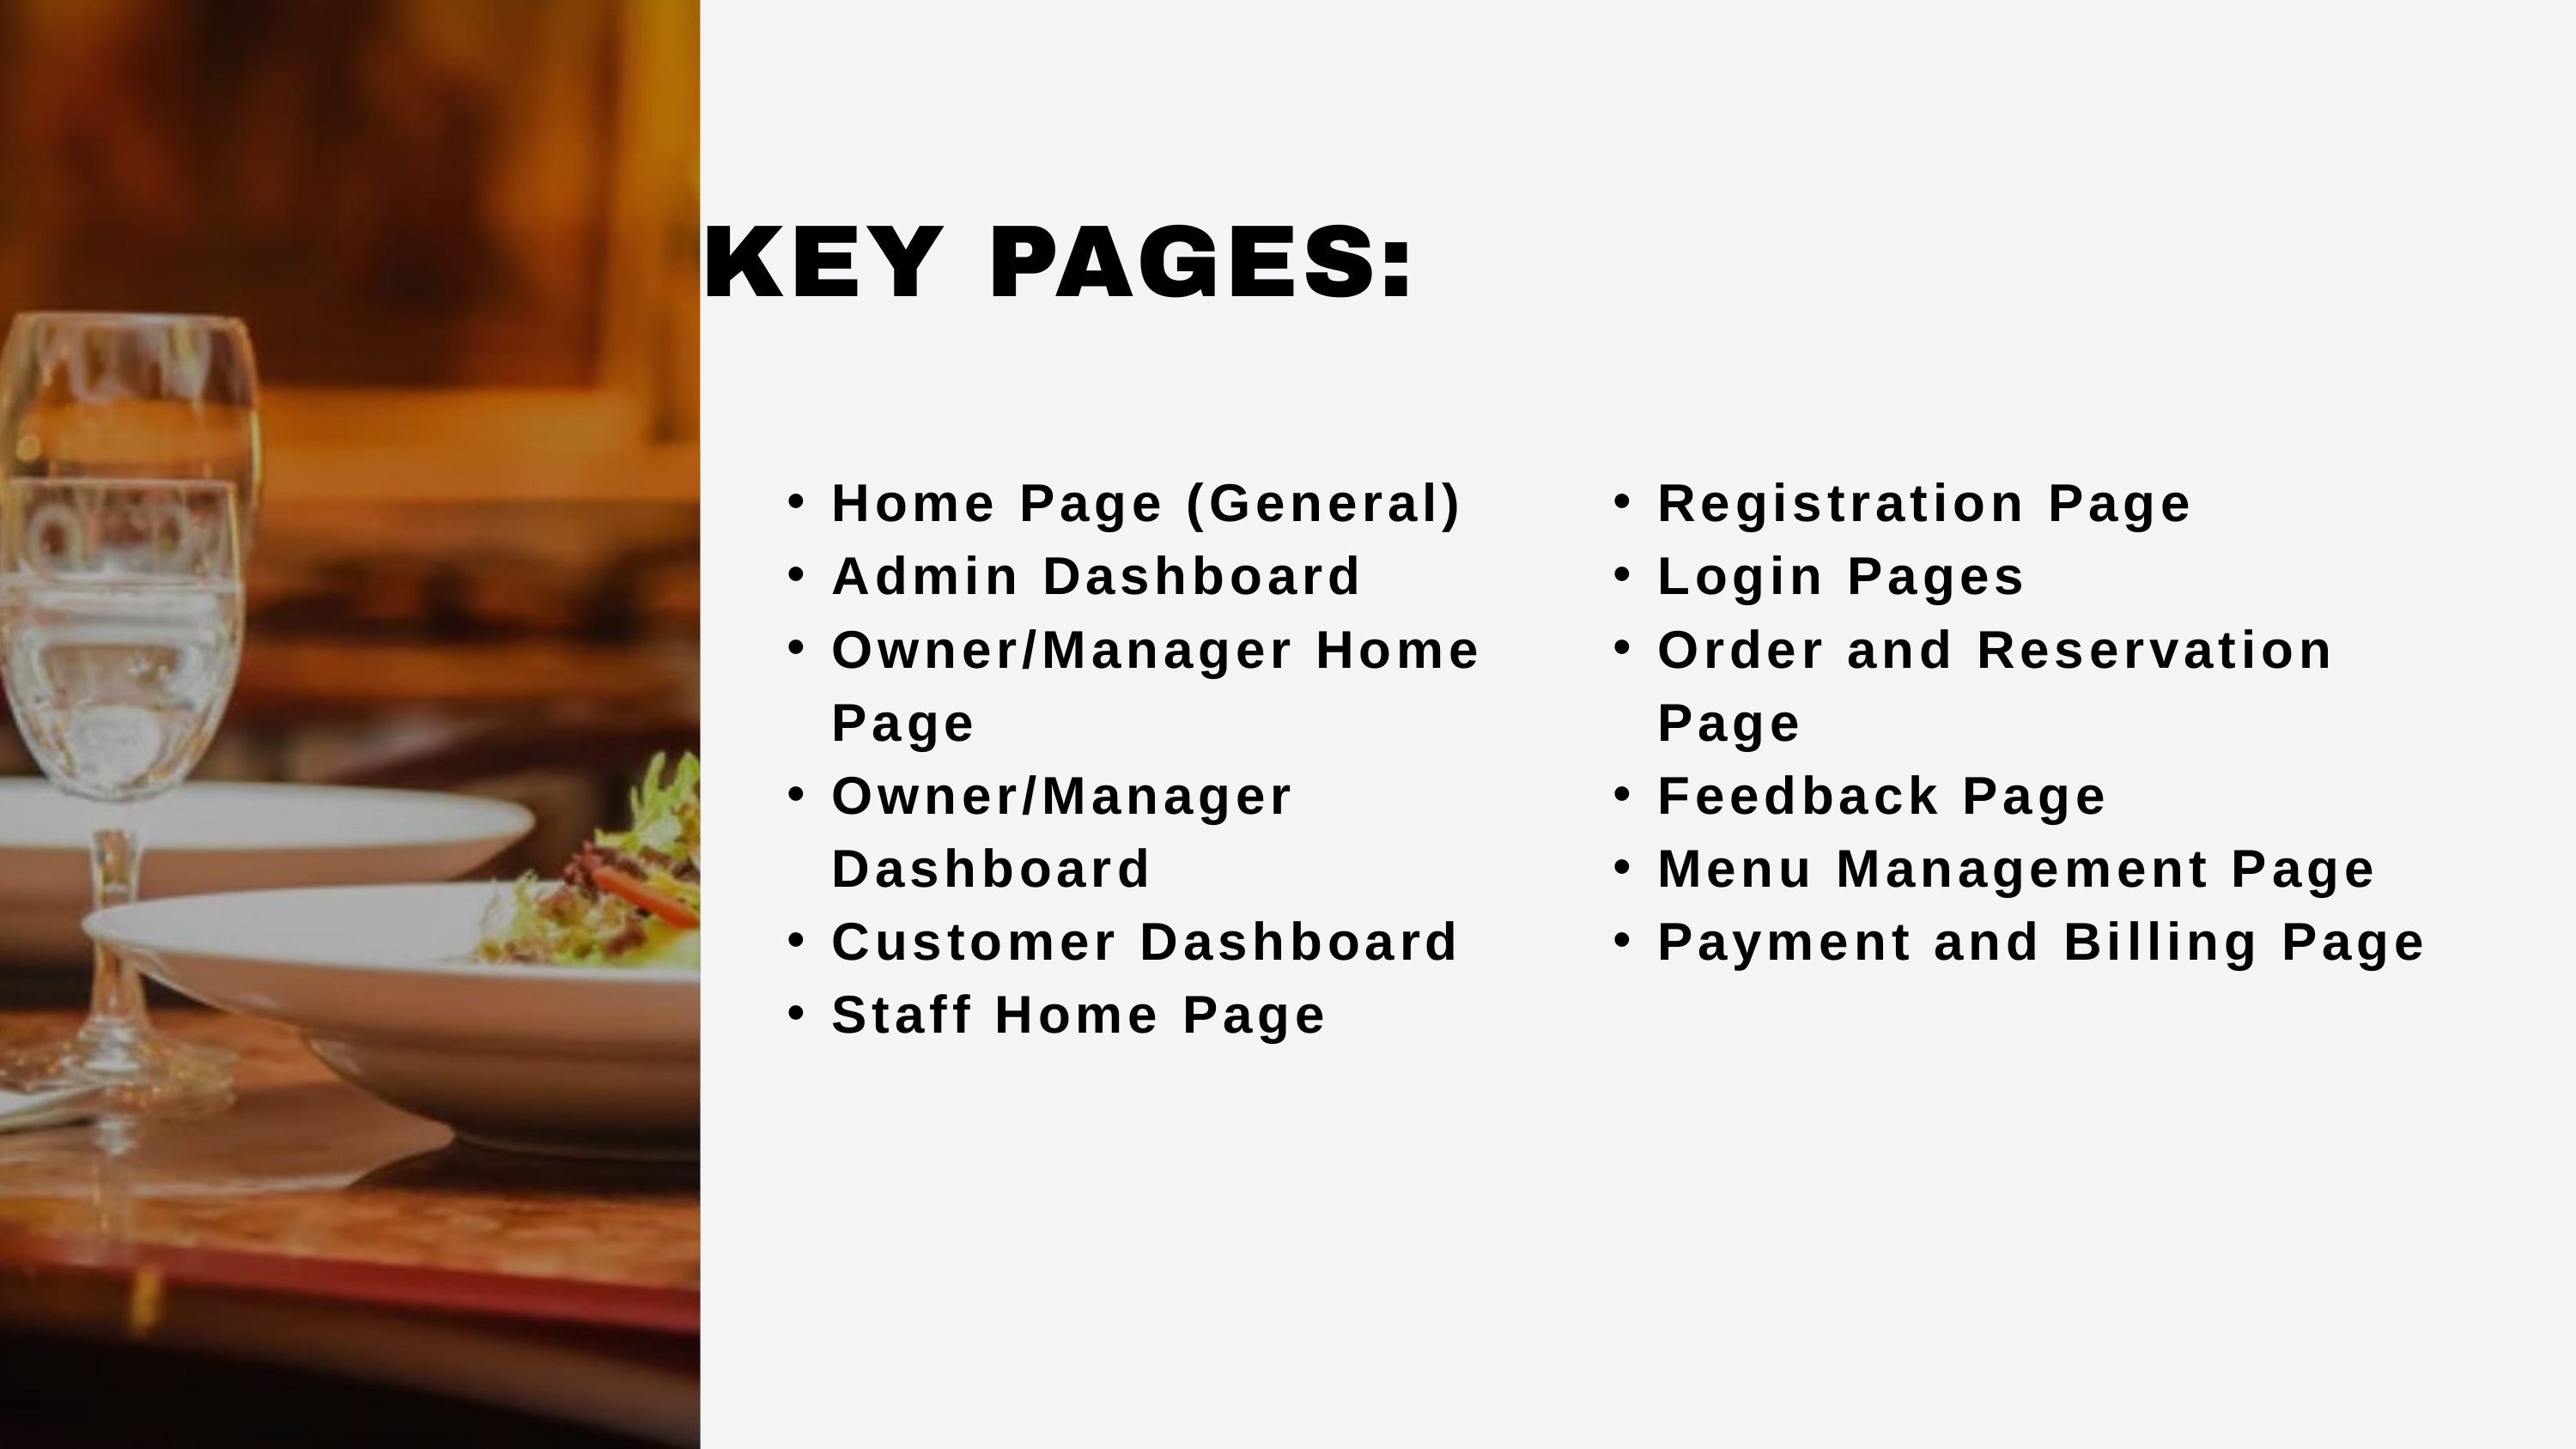

KEY PAGES:
Home Page (General)
Admin Dashboard
Owner/Manager Home Page
Owner/Manager Dashboard
Customer Dashboard
Staff Home Page

Registration Page
Login Pages
Order and Reservation Page
Feedback Page
Menu Management Page
Payment and Billing Page